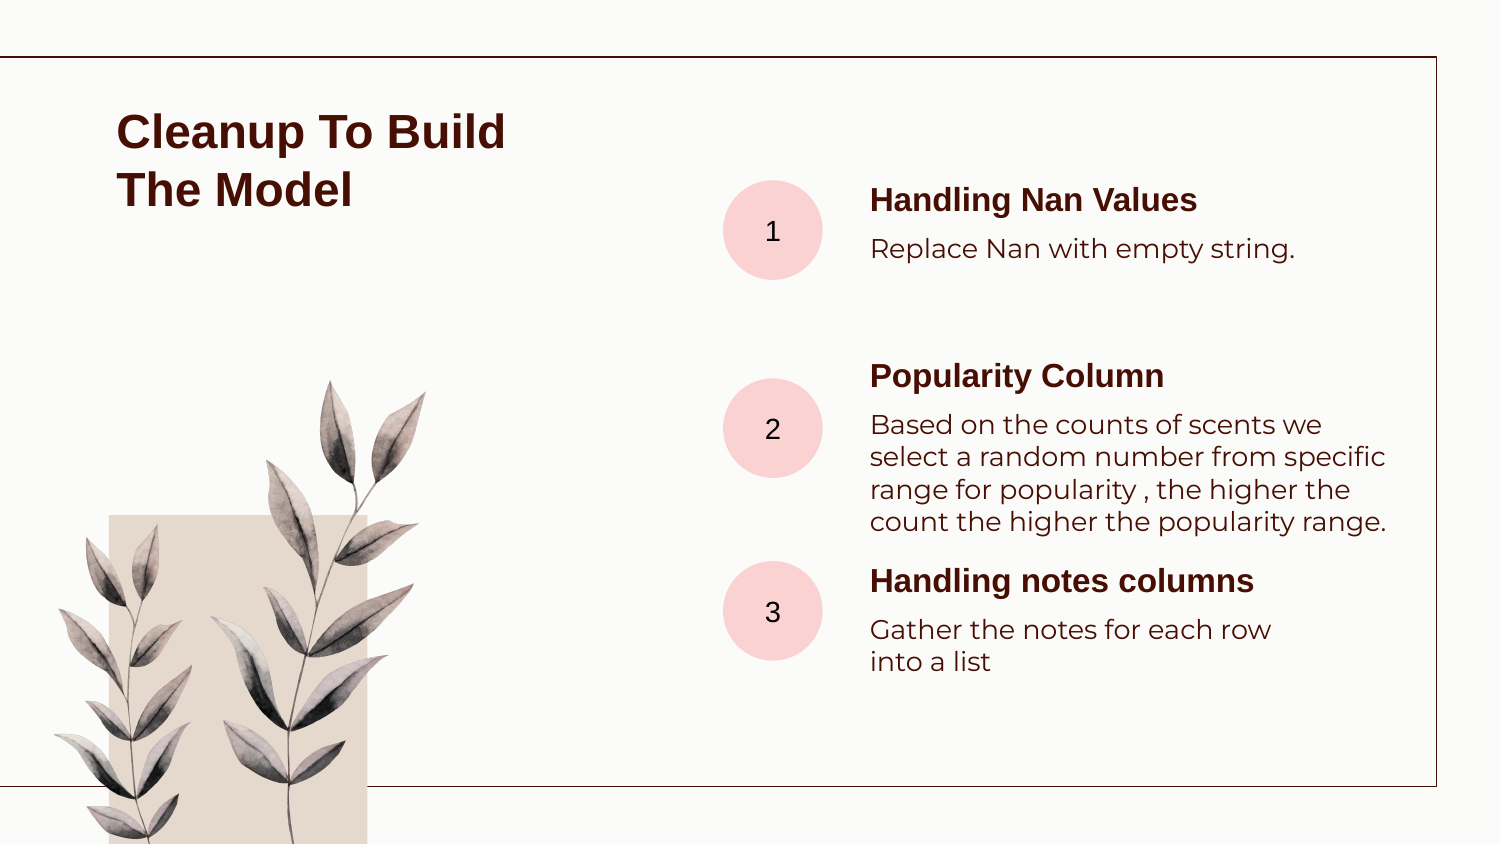

# Cleanup To Build The Model
Handling Nan Values
1
Replace Nan with empty string.
Popularity Column
2
Based on the counts of scents we select a random number from specific range for popularity , the higher the count the higher the popularity range.
Handling notes columns
3
Gather the notes for each row into a list